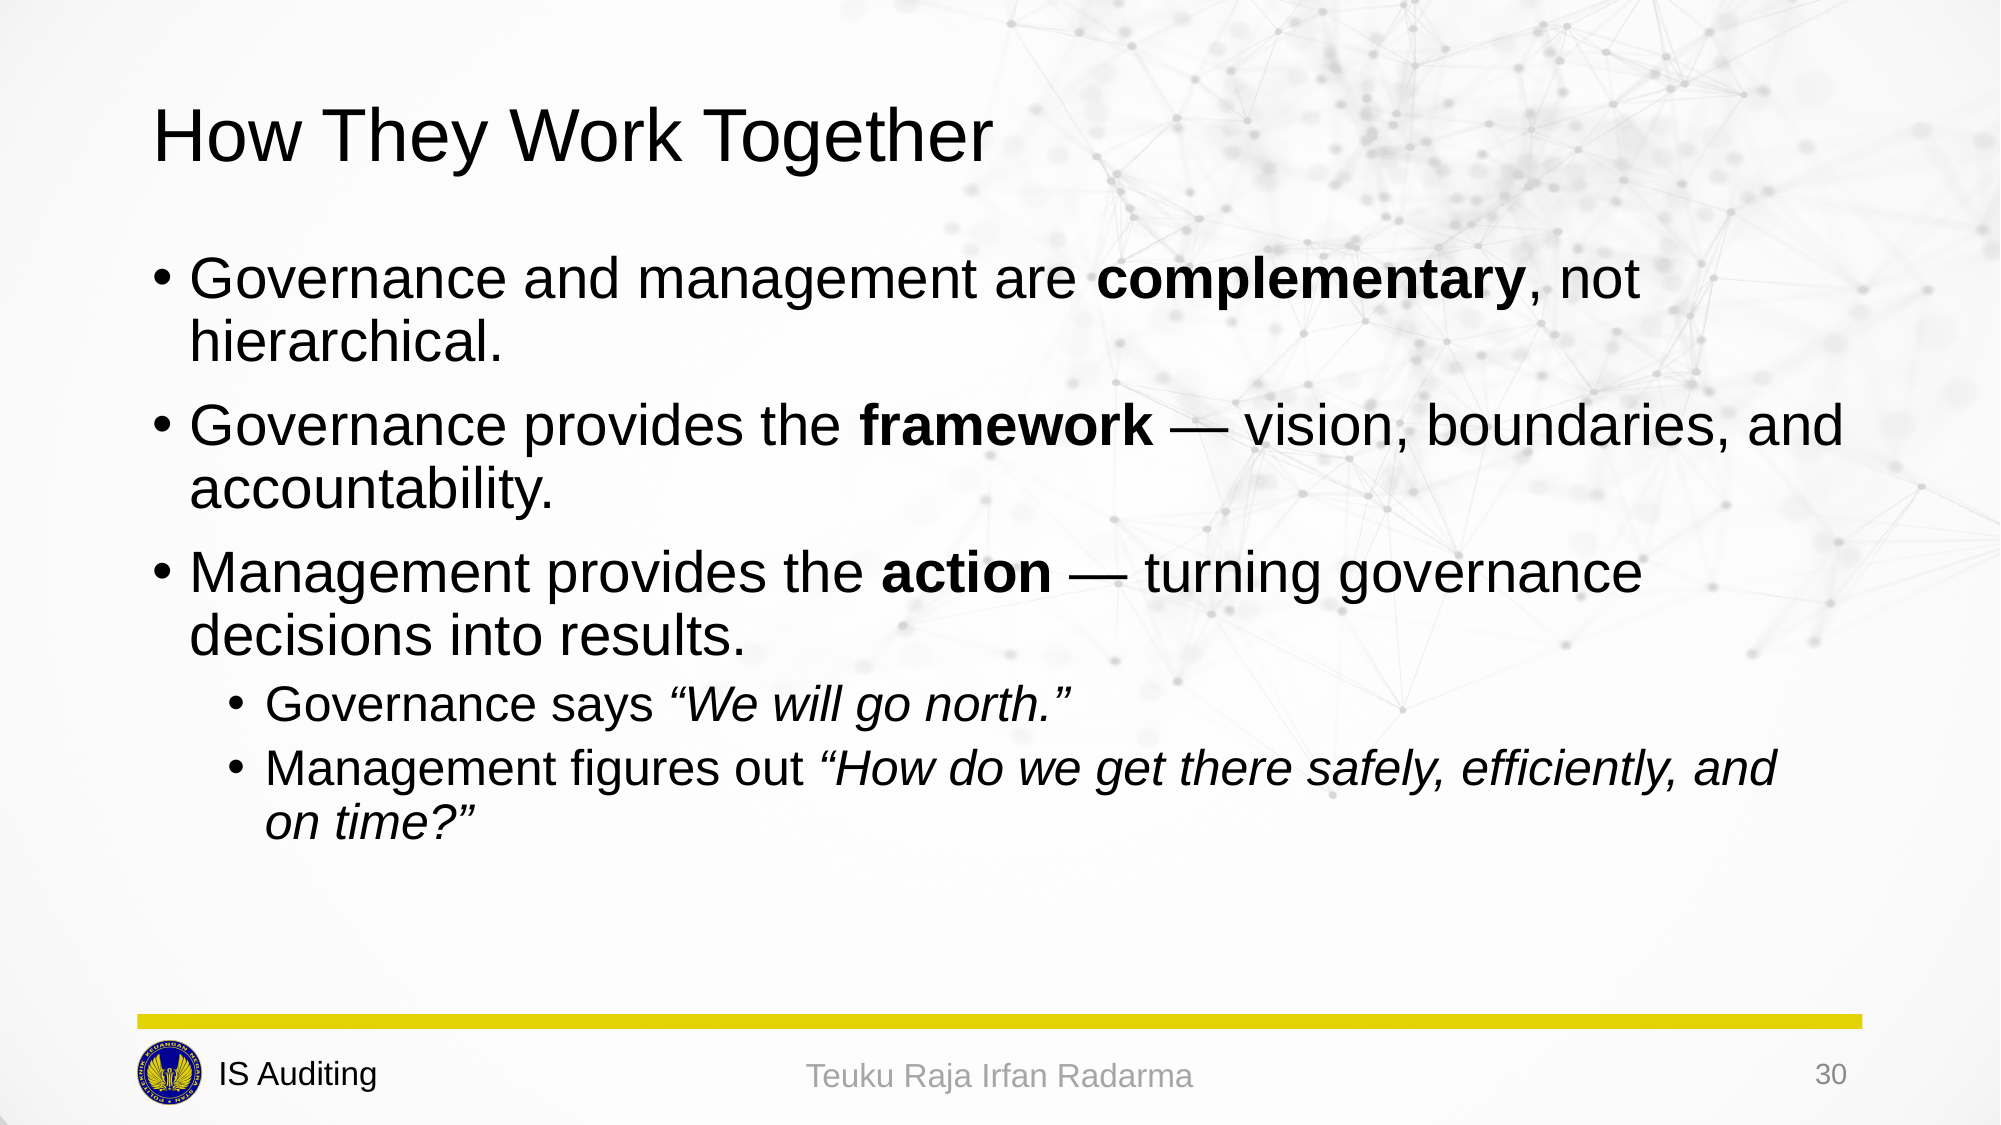

# How They Work Together
Governance and management are complementary, not hierarchical.
Governance provides the framework — vision, boundaries, and accountability.
Management provides the action — turning governance decisions into results.
Governance says “We will go north.”
Management figures out “How do we get there safely, efficiently, and on time?”
30